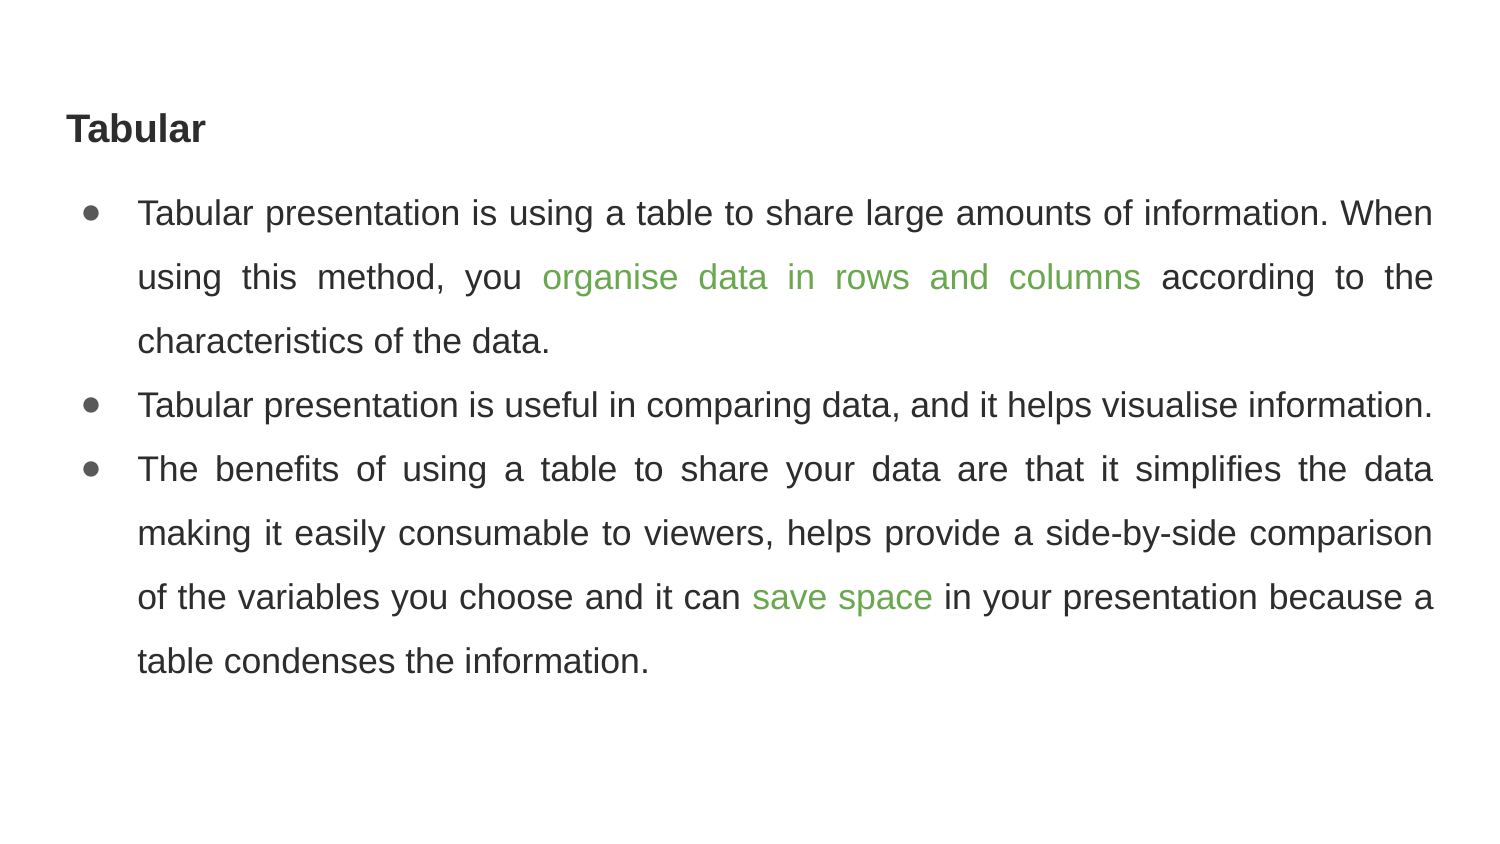

Tabular
Tabular presentation is using a table to share large amounts of information. When using this method, you organise data in rows and columns according to the characteristics of the data.
Tabular presentation is useful in comparing data, and it helps visualise information.
The benefits of using a table to share your data are that it simplifies the data making it easily consumable to viewers, helps provide a side-by-side comparison of the variables you choose and it can save space in your presentation because a table condenses the information.